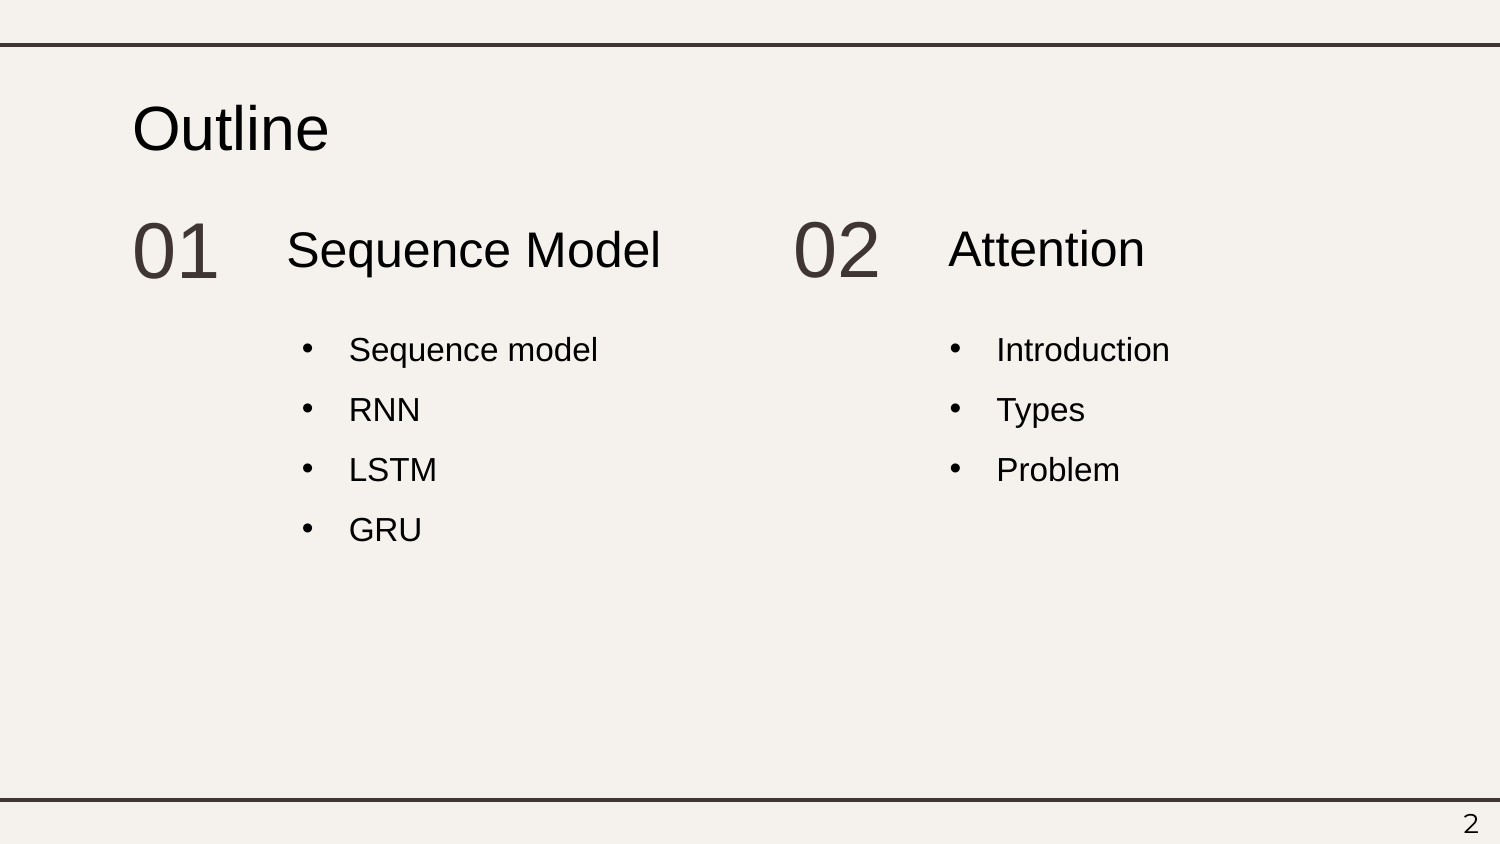

# Outline
02
01
Attention
Sequence Model
Sequence model
RNN
LSTM
GRU
Introduction
Types
Problem
2